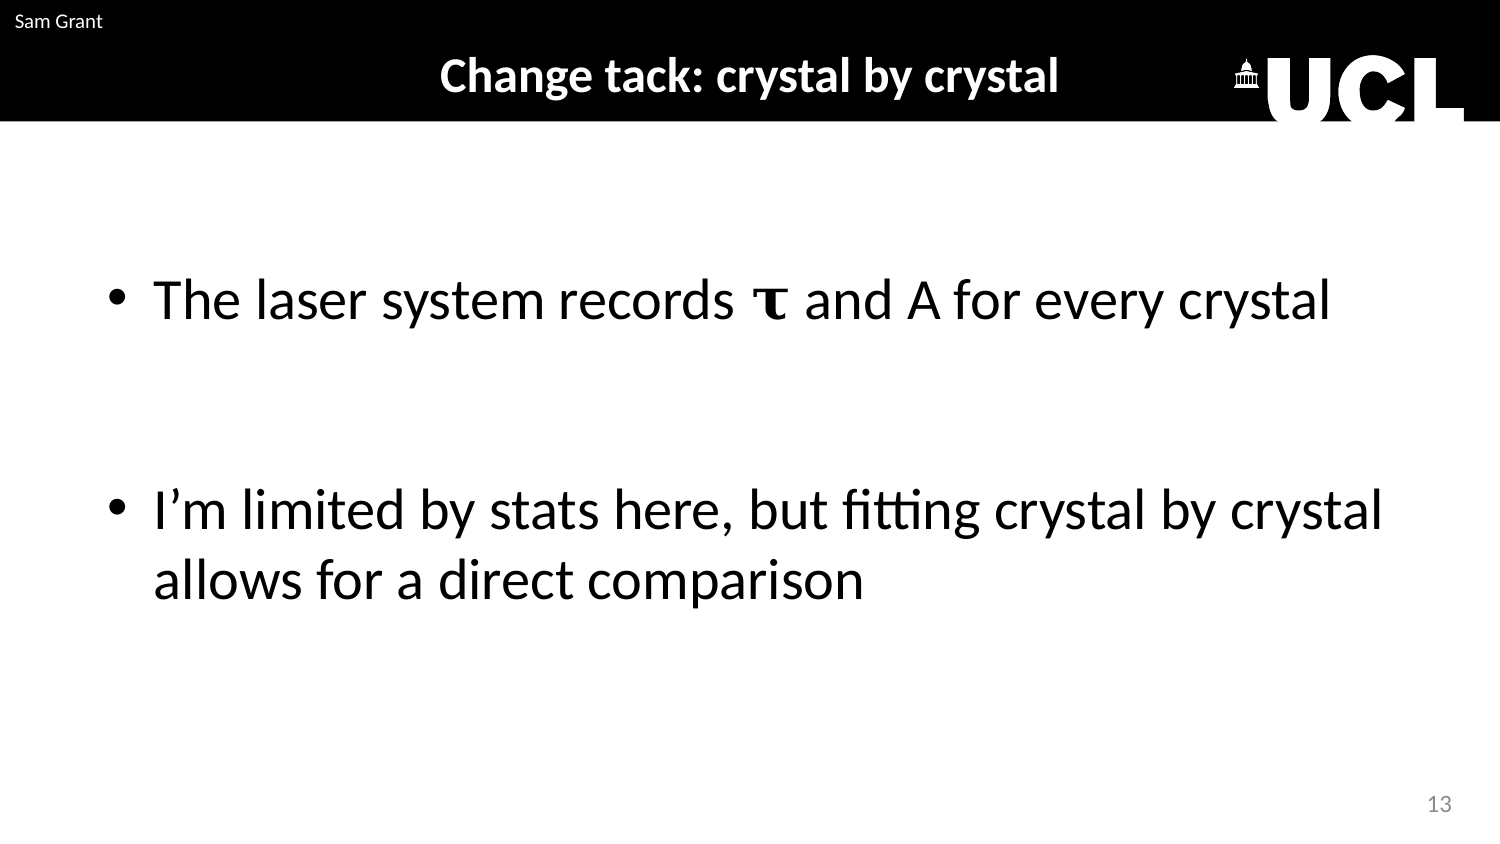

Change tack: crystal by crystal
The laser system records 𝛕 and A for every crystal

I’m limited by stats here, but fitting crystal by crystal allows for a direct comparison
13